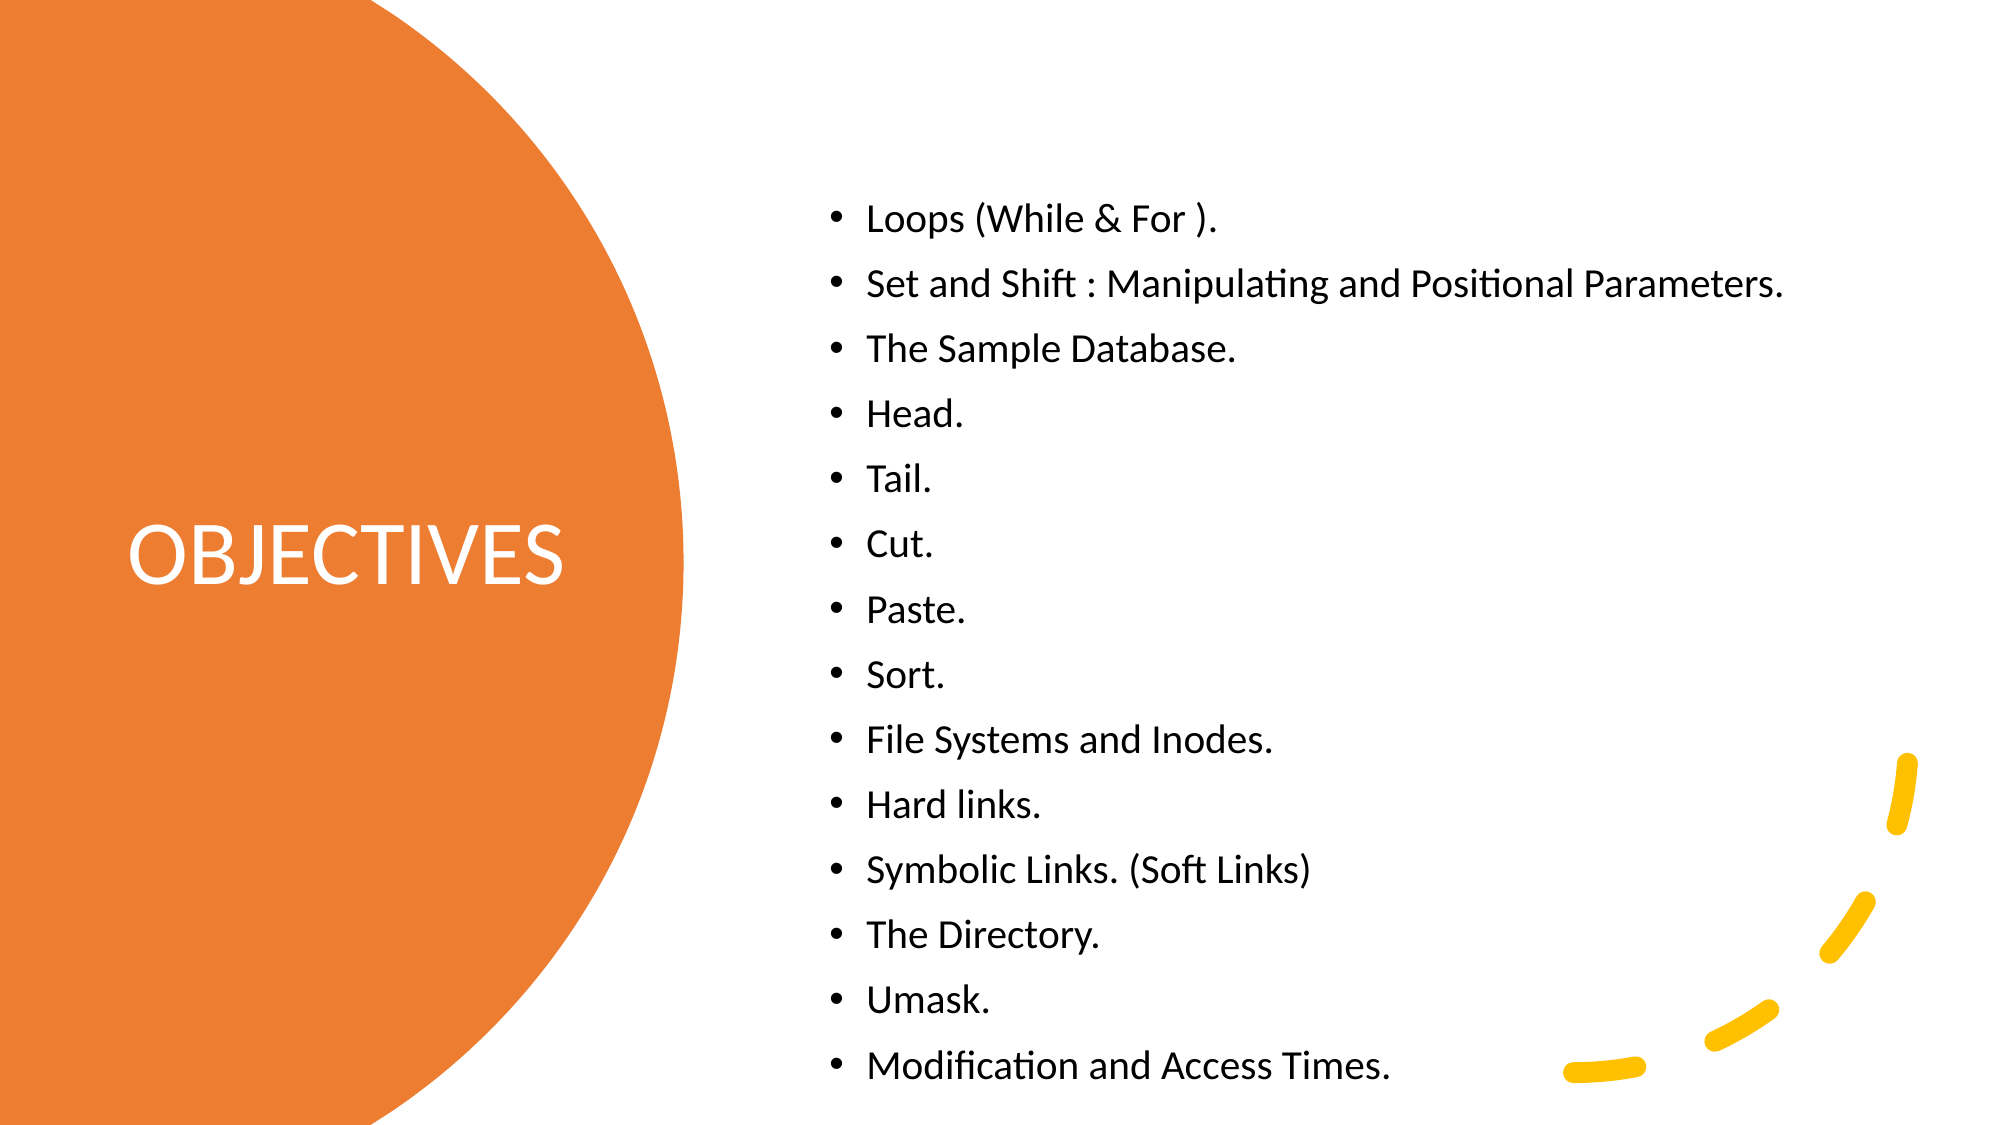

# OBJECTIVES
Loops (While & For ).
Set and Shift : Manipulating and Positional Parameters.
The Sample Database.
Head.
Tail.
Cut.
Paste.
Sort.
File Systems and Inodes.
Hard links.
Symbolic Links. (Soft Links)
The Directory.
Umask.
Modification and Access Times.